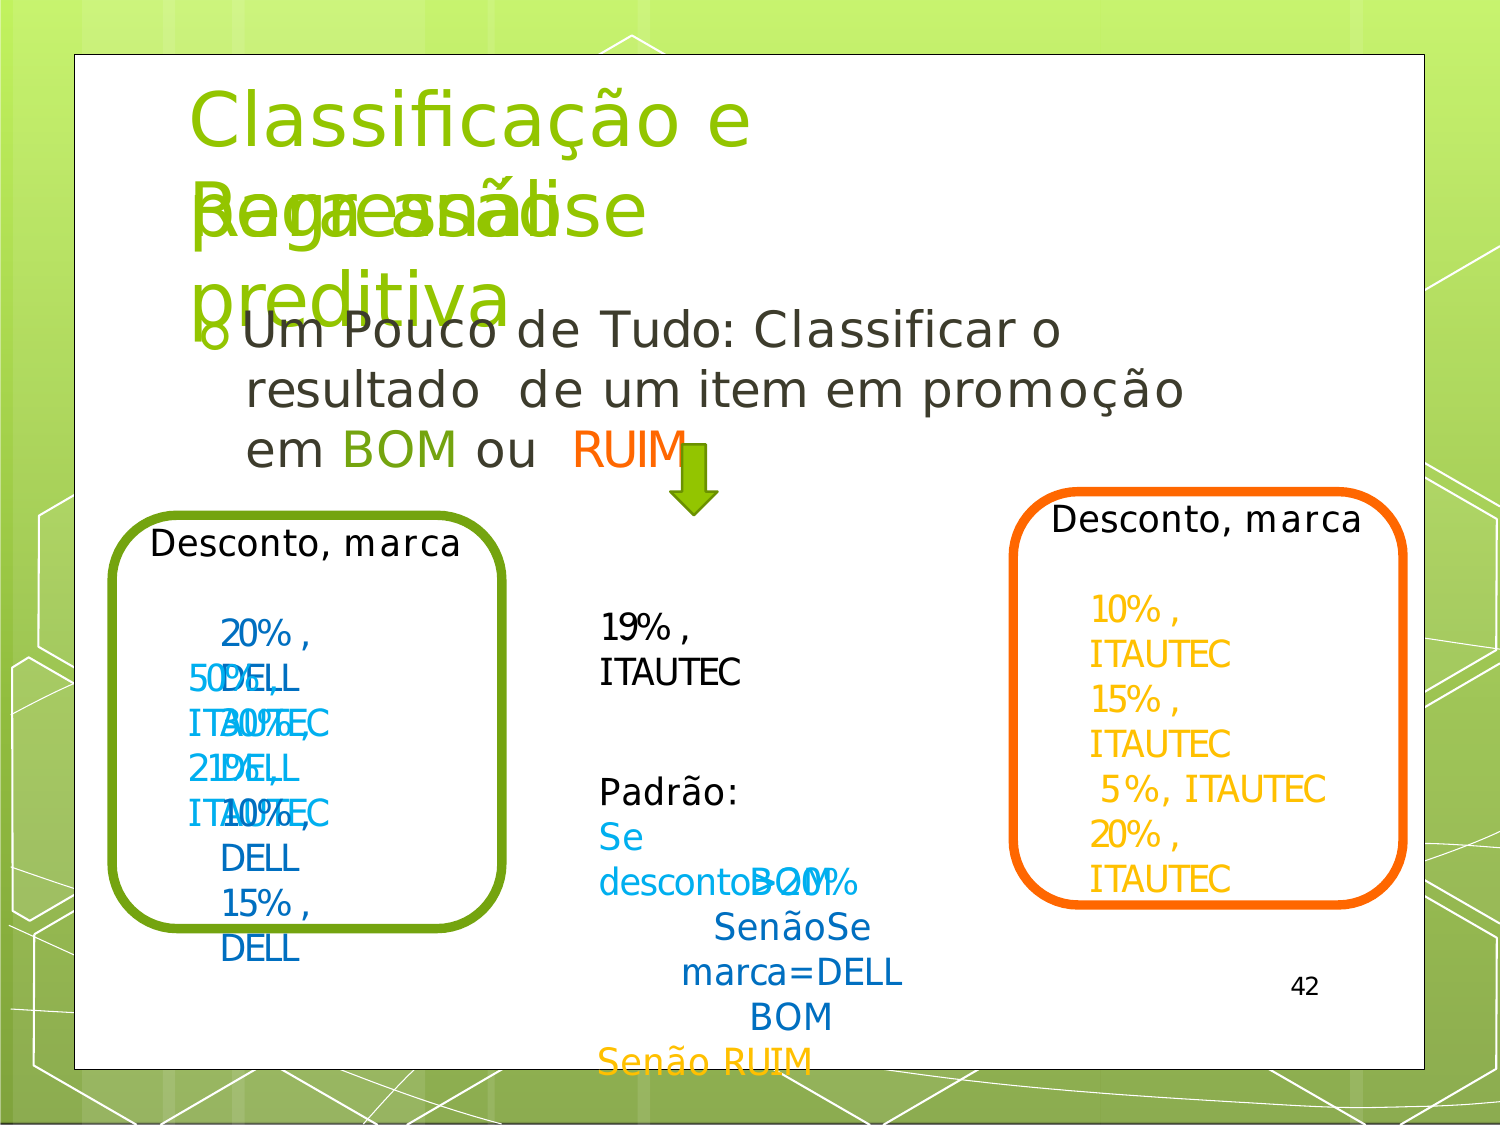

# Classificação e Regressão
para análise preditiva
🞇 Um Pouco de Tudo: Classificar o resultado  de um item em promoção em BOM ou  RUIM

Desconto, marca

Desconto, marca
10%, ITAUTEC
15%, ITAUTEC
5%, ITAUTEC
20%, ITAUTEC
19%, ITAUTEC
20%, DELL
50%, ITAUTEC
30%, DELL
21%, ITAUTEC
Padrão:
Se desconto>20%
10%, DELL
15%, DELL
BOM
SenãoSe marca=DELL
BOM
Senão RUIM
42